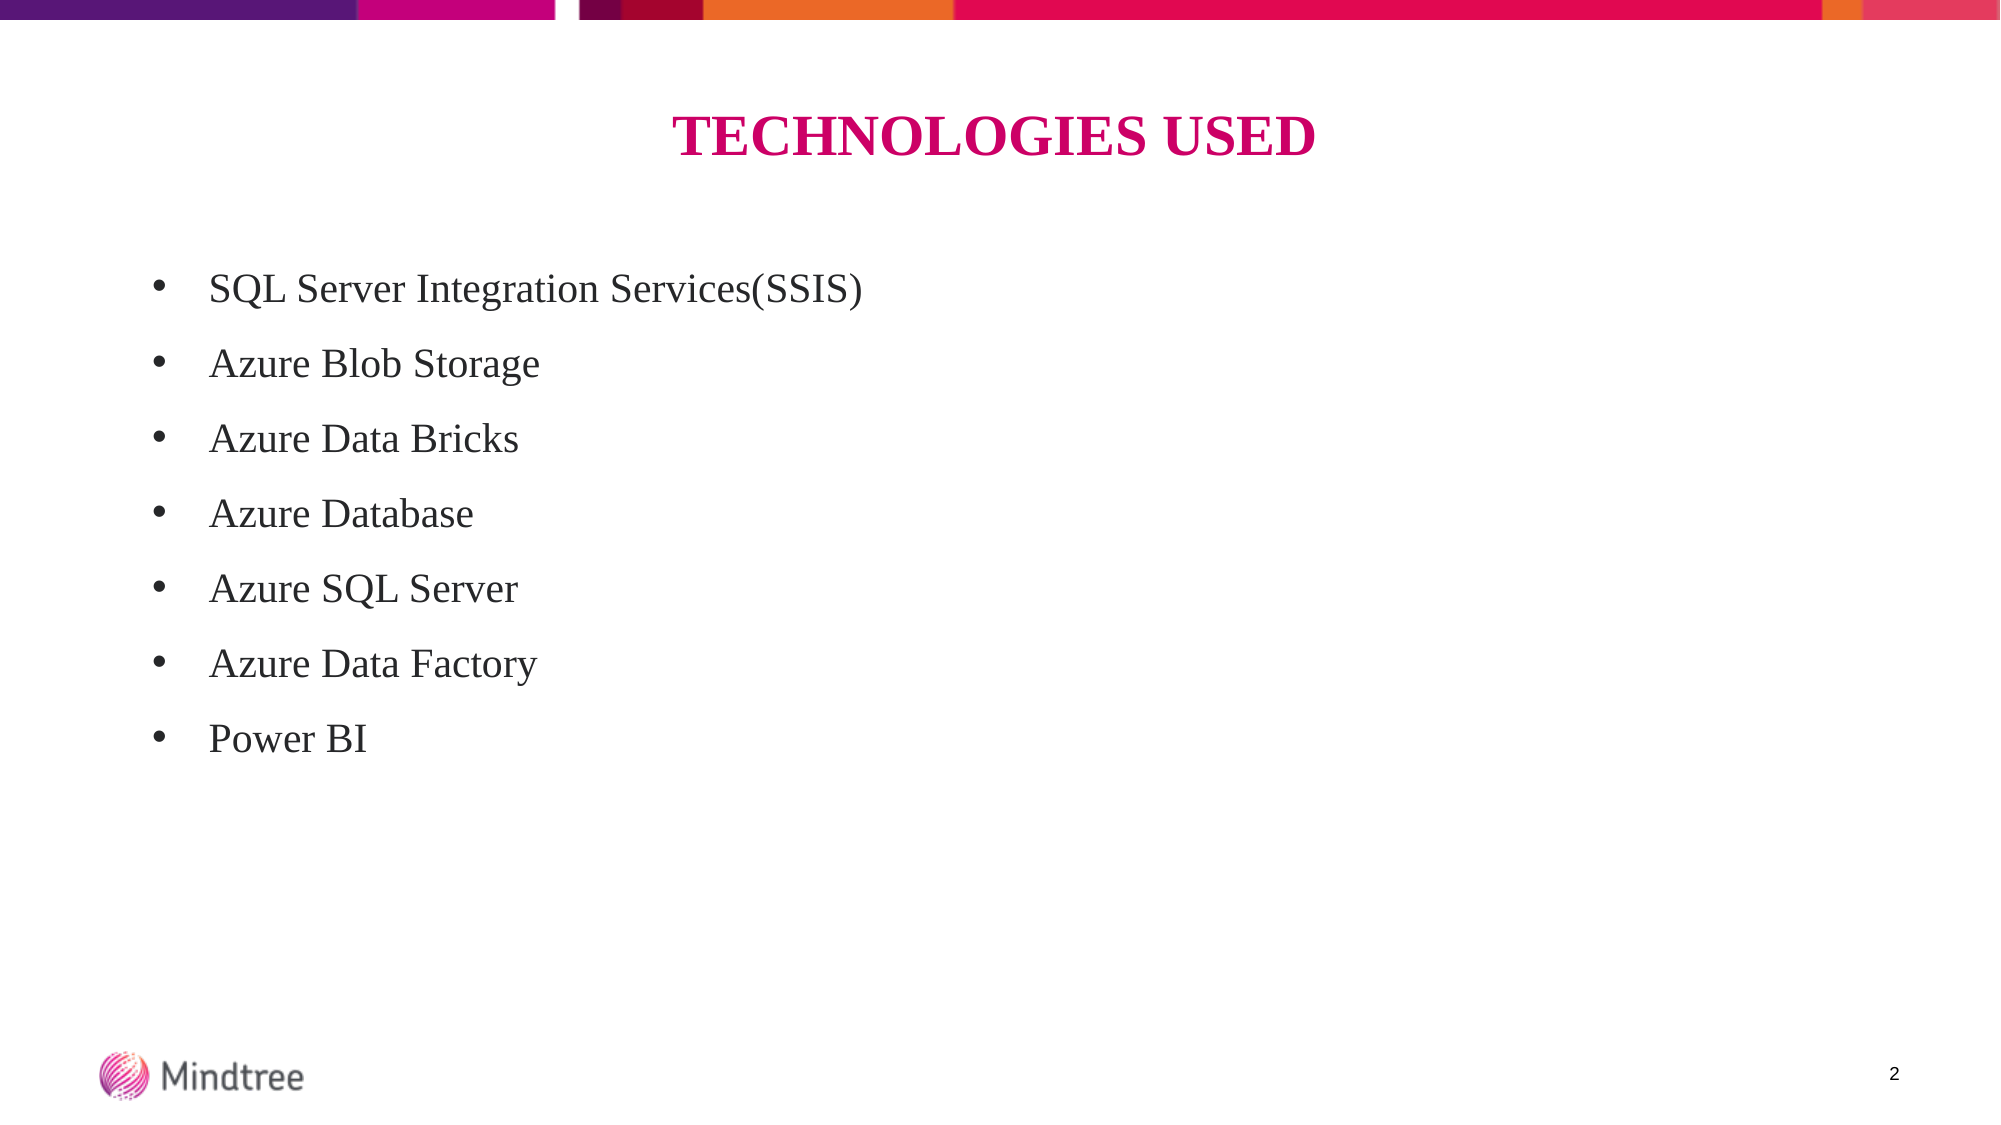

# TECHNOLOGIES USED
SQL Server Integration Services(SSIS)
Azure Blob Storage
Azure Data Bricks
Azure Database
Azure SQL Server
Azure Data Factory
Power BI

2